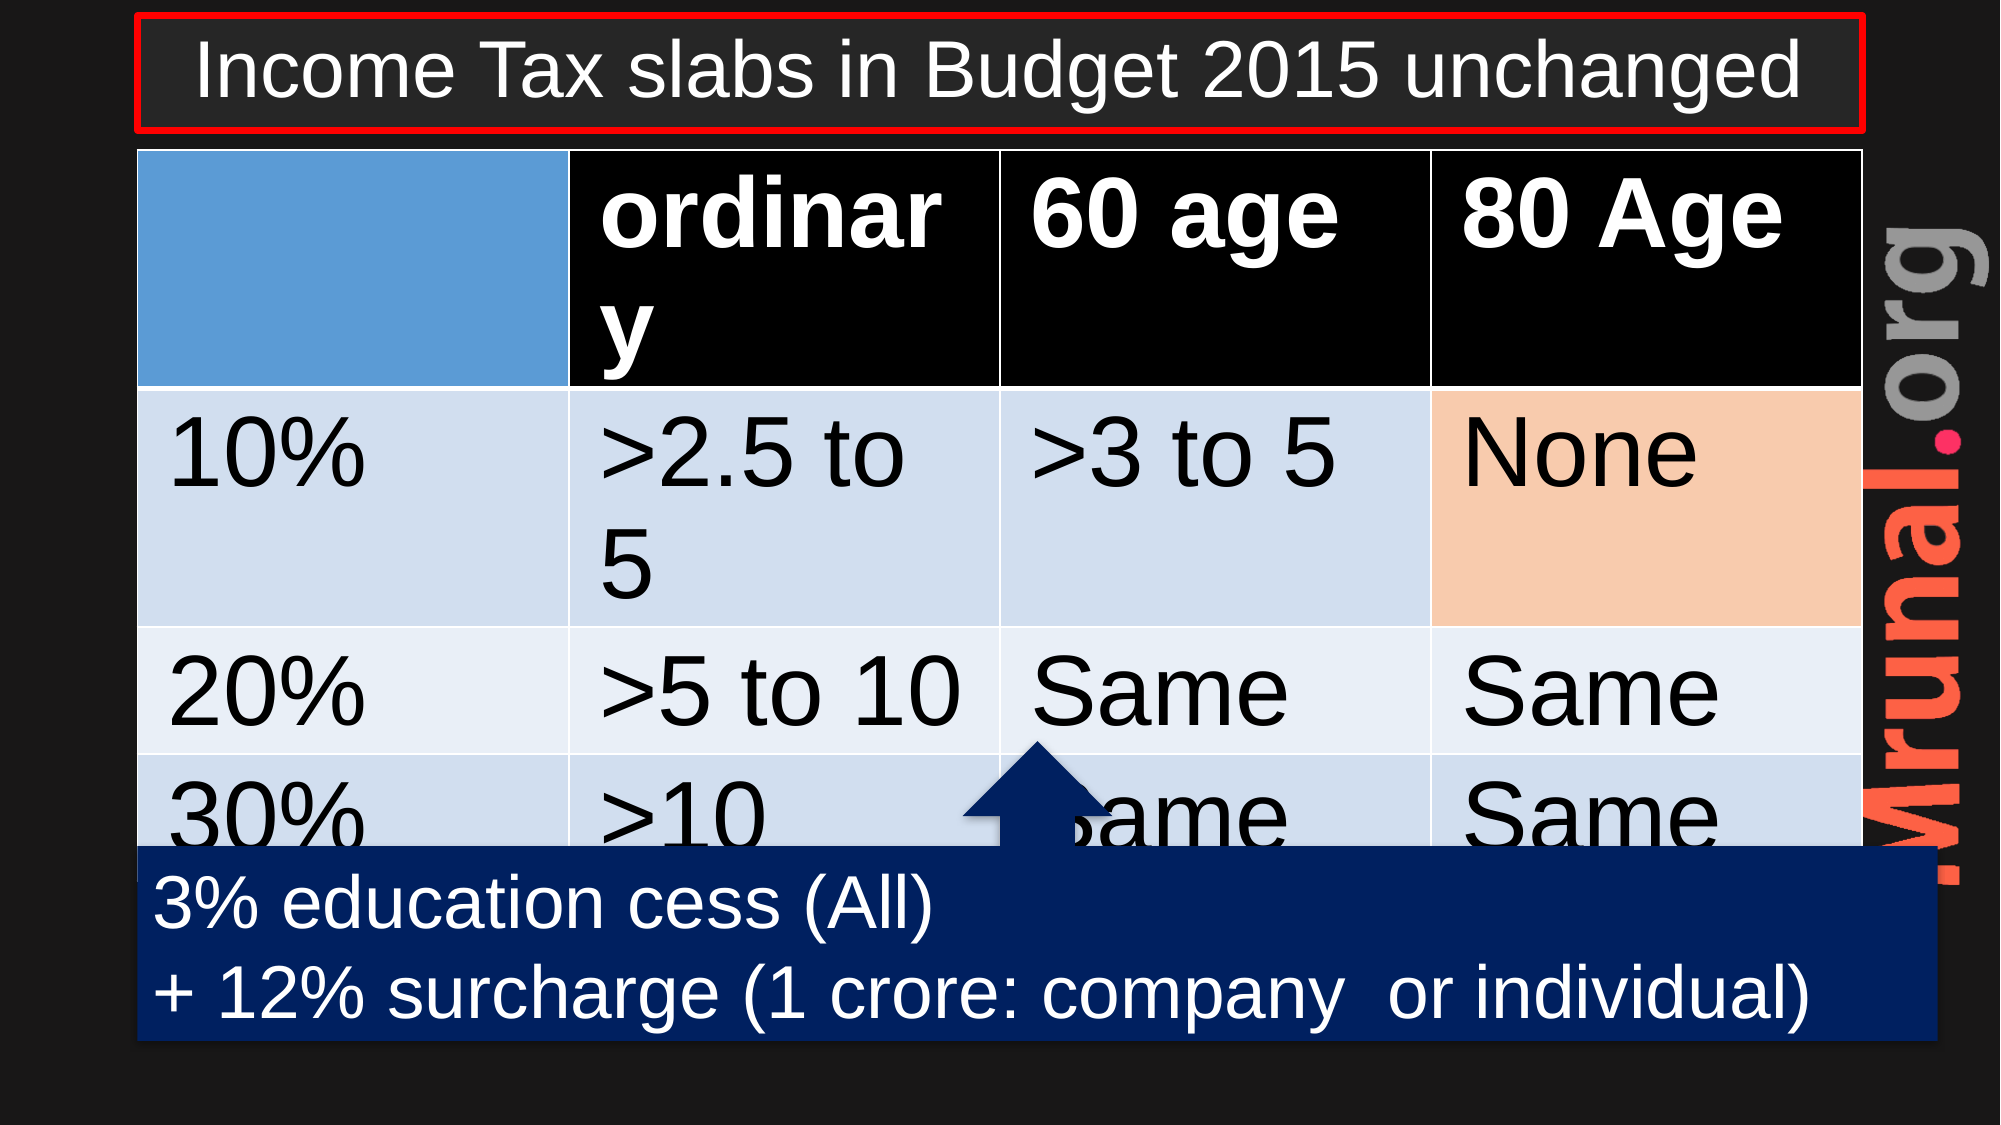

# Income Tax slabs in Budget 2015 unchanged
|  | ordinary | 60 age | 80 Age |
| --- | --- | --- | --- |
| 10% | >2.5 to 5 | >3 to 5 | None |
| 20% | >5 to 10 | Same | Same |
| 30% | >10 | Same | Same |
3% education cess (All)
+ 12% surcharge (1 crore: company  or individual)